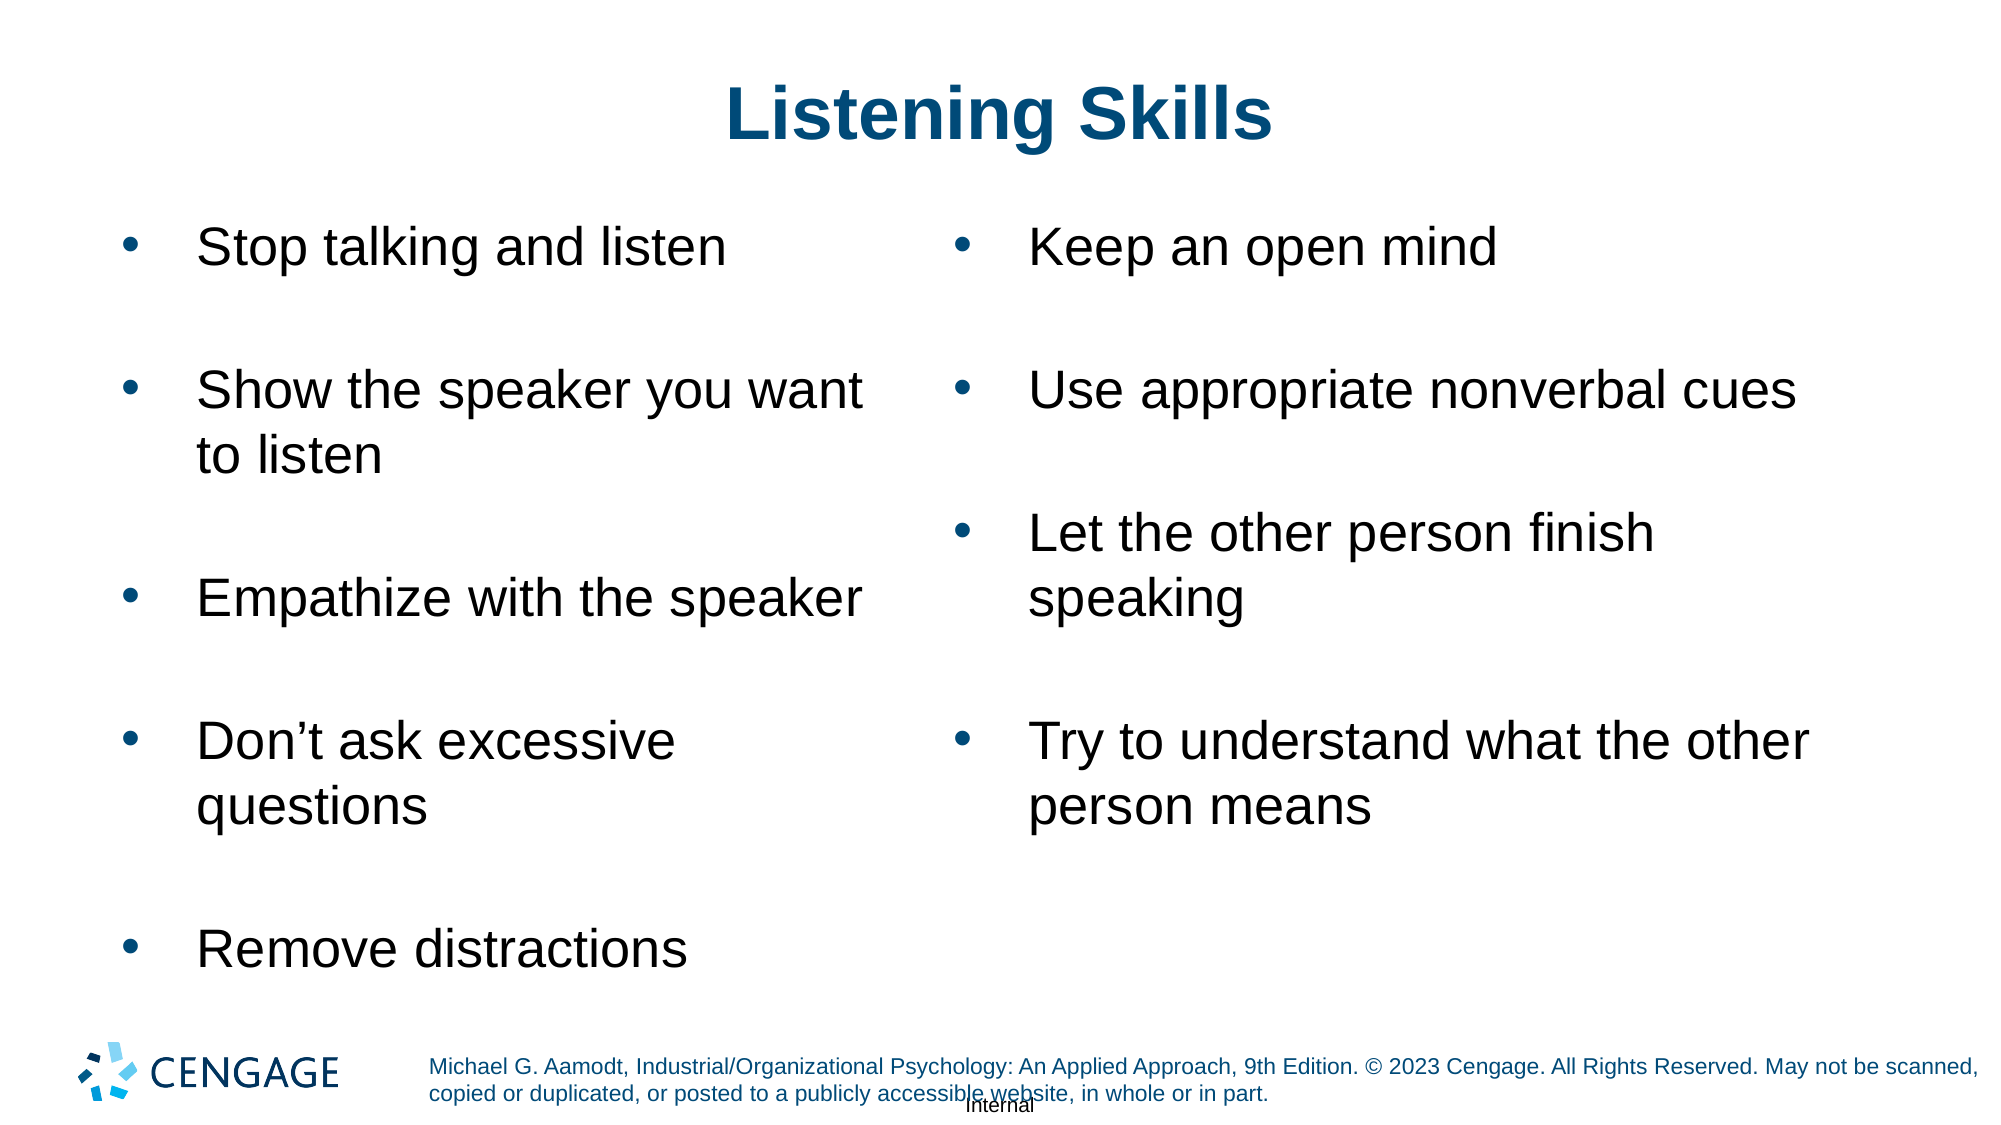

# Listening Skills
Stop talking and listen
Show the speaker you want to listen
Empathize with the speaker
Don’t ask excessive questions
Remove distractions
Keep an open mind
Use appropriate nonverbal cues
Let the other person finish speaking
Try to understand what the other person means